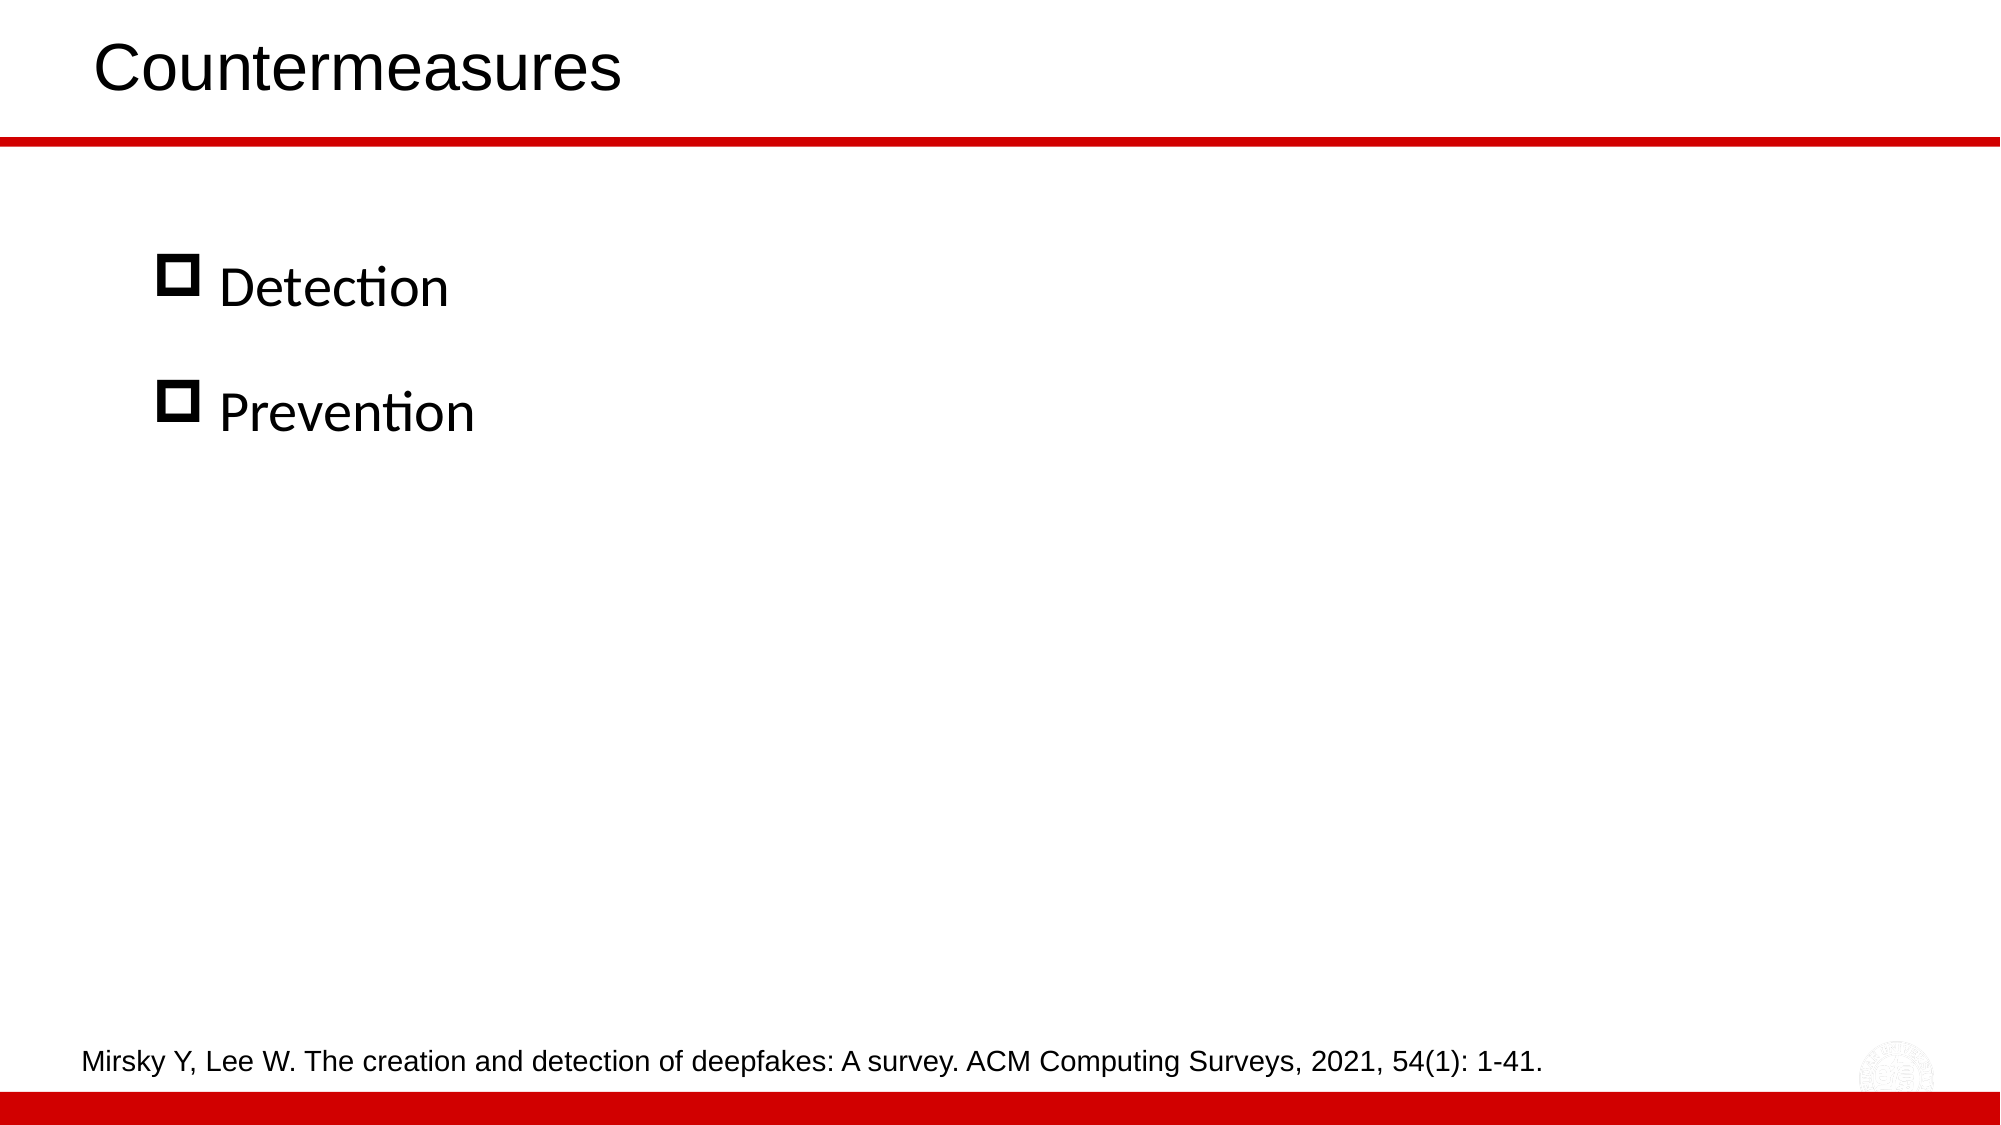

# Countermeasures
 Detection
 Prevention
Mirsky Y, Lee W. The creation and detection of deepfakes: A survey. ACM Computing Surveys, 2021, 54(1): 1-41.